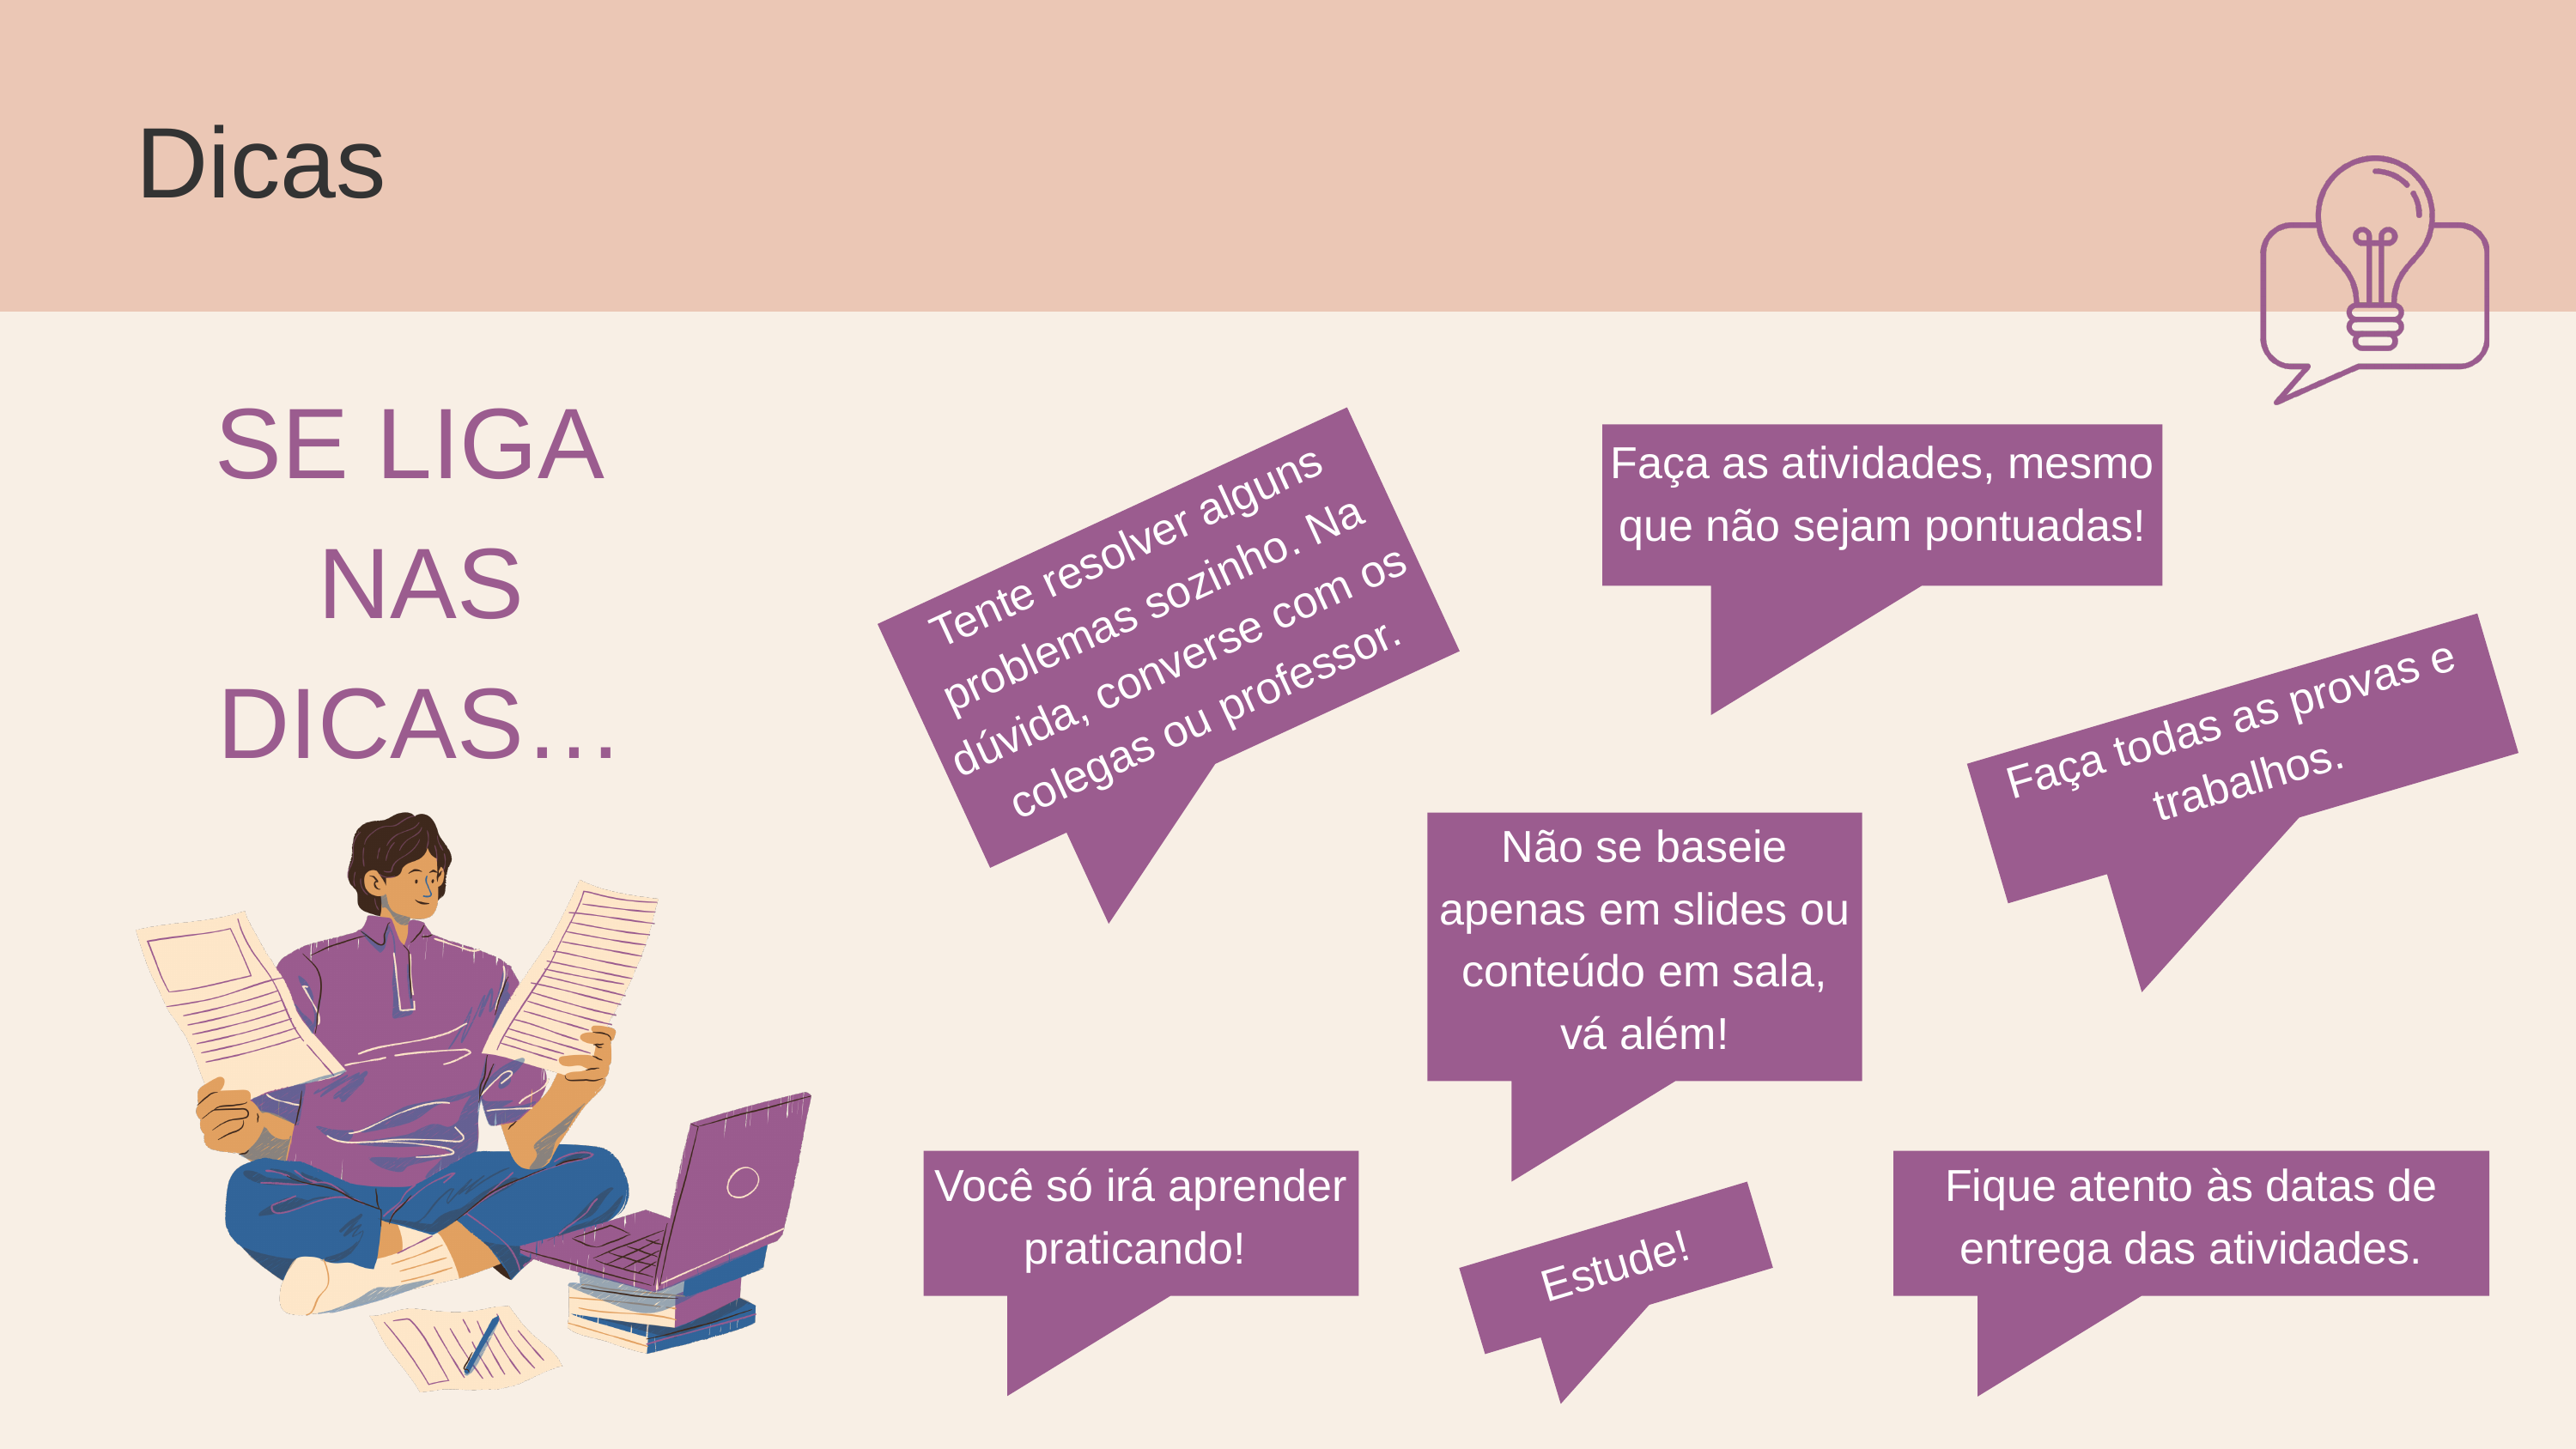

Dicas

SE LIGA
NAS DICAS…

Faça as atividades, mesmo que não sejam pontuadas!

Tente resolver alguns problemas sozinho. Na dúvida, converse com os colegas ou professor.

Faça todas as provas e trabalhos.

Não se baseie apenas em slides ou conteúdo em sala, vá além!

Você só irá aprender praticando!

Fique atento às datas de entrega das atividades.

Estude!